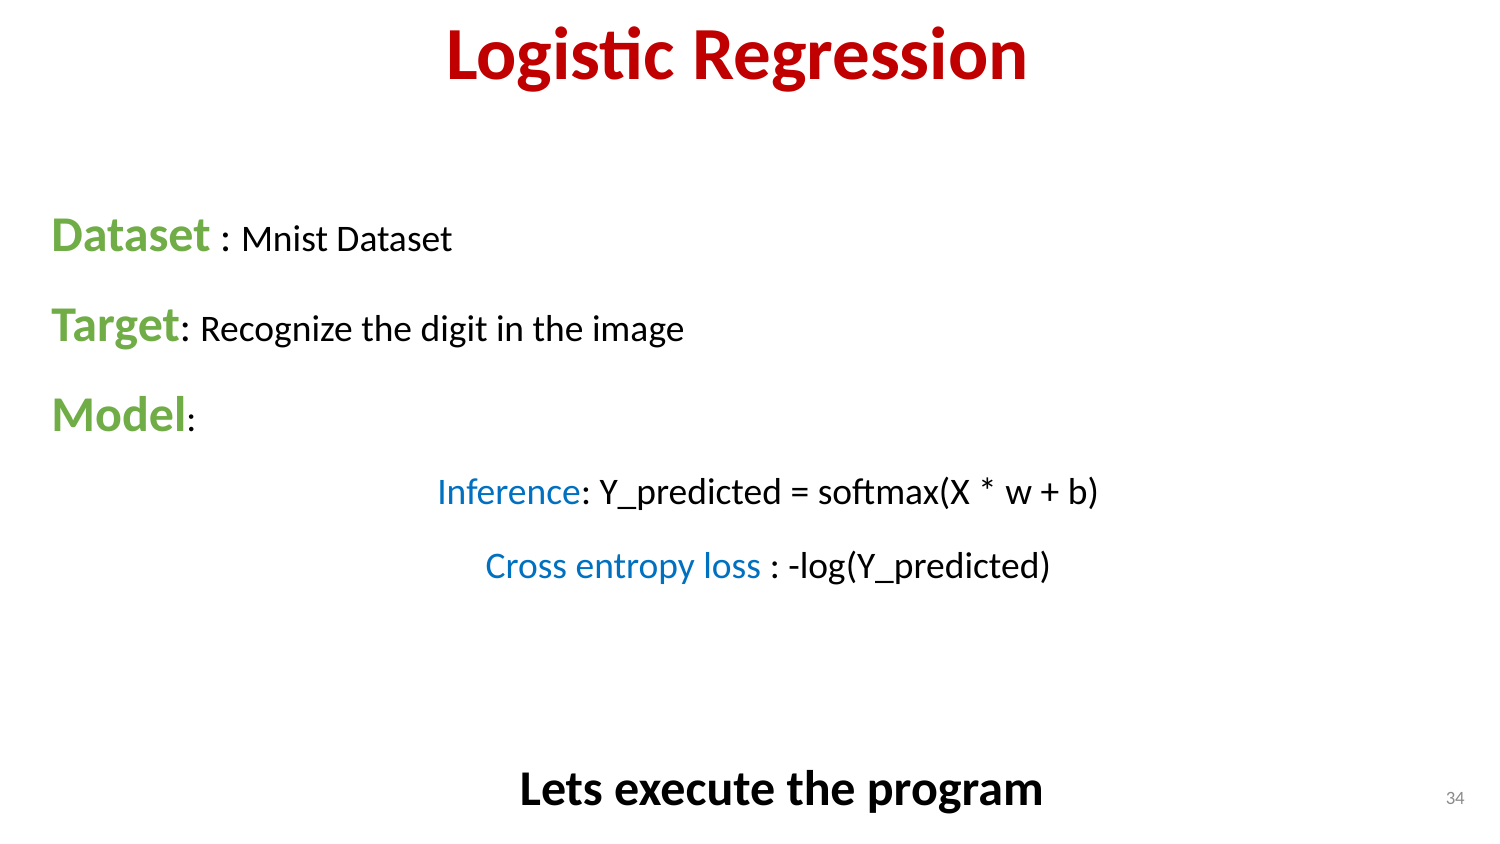

# Logistic Regression
Dataset : Mnist Dataset
Target: Recognize the digit in the image
Model:

Inference: Y_predicted = softmax(X * w + b)
Cross entropy loss : -log(Y_predicted)

Lets execute the program
34